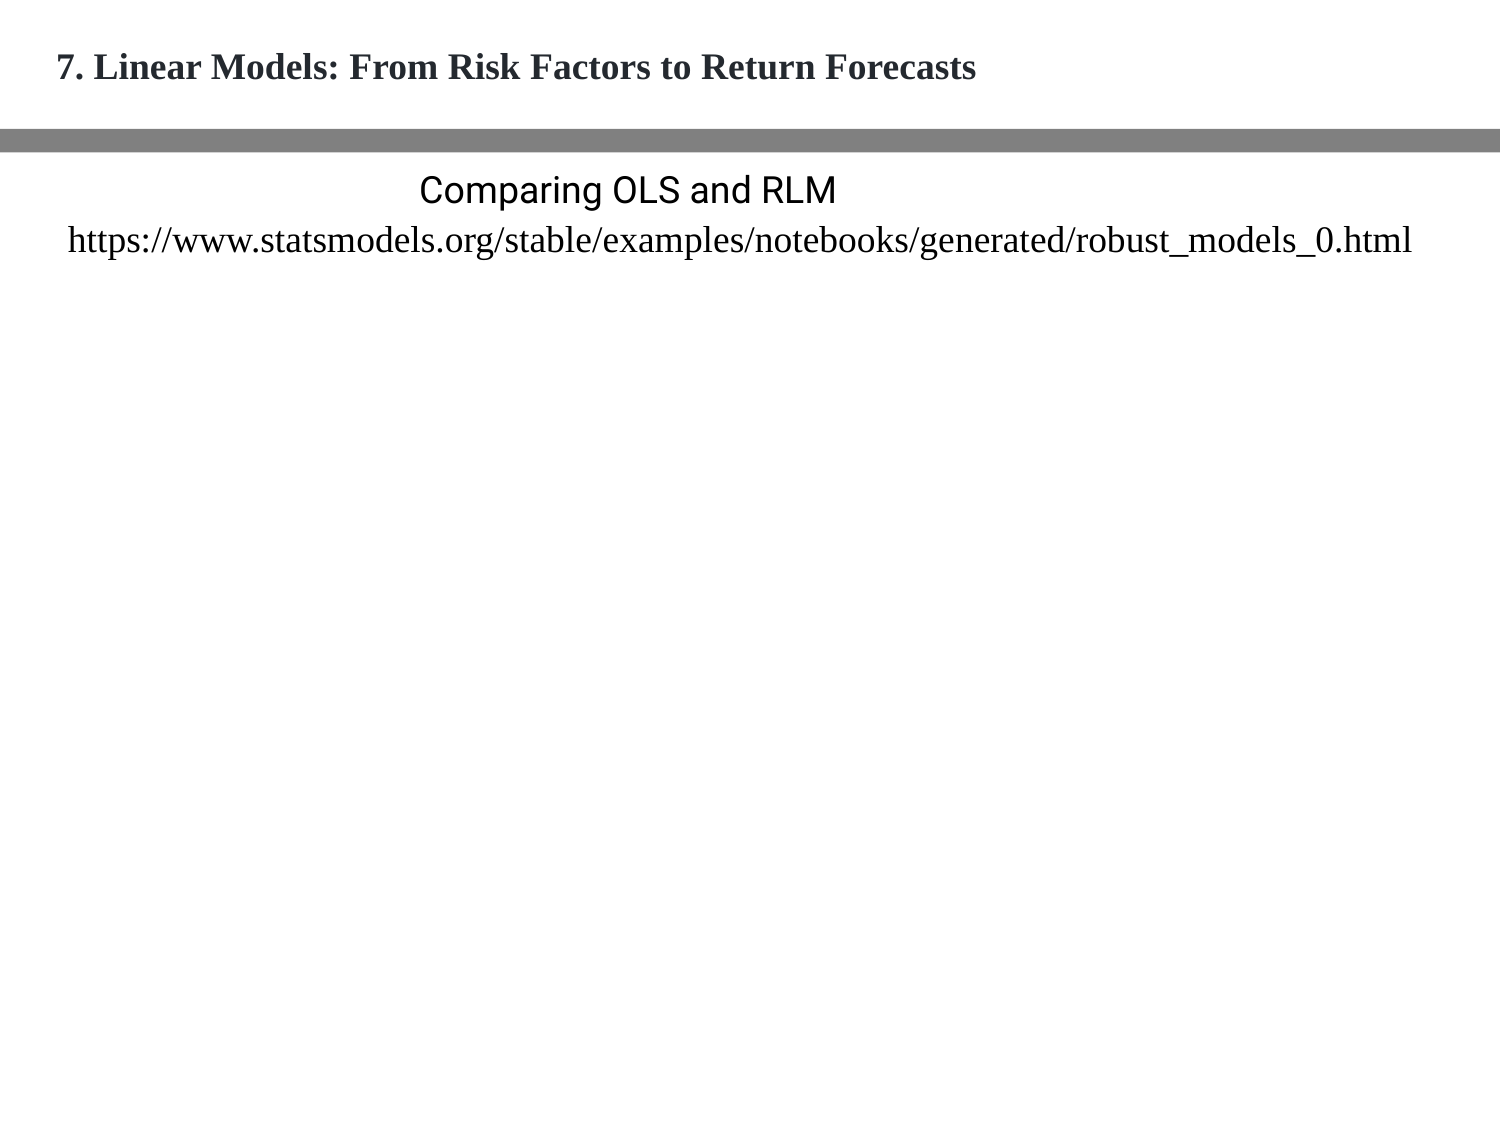

7. Linear Models: From Risk Factors to Return Forecasts

Comparing OLS and RLM
https://www.statsmodels.org/stable/examples/notebooks/generated/robust_models_0.html